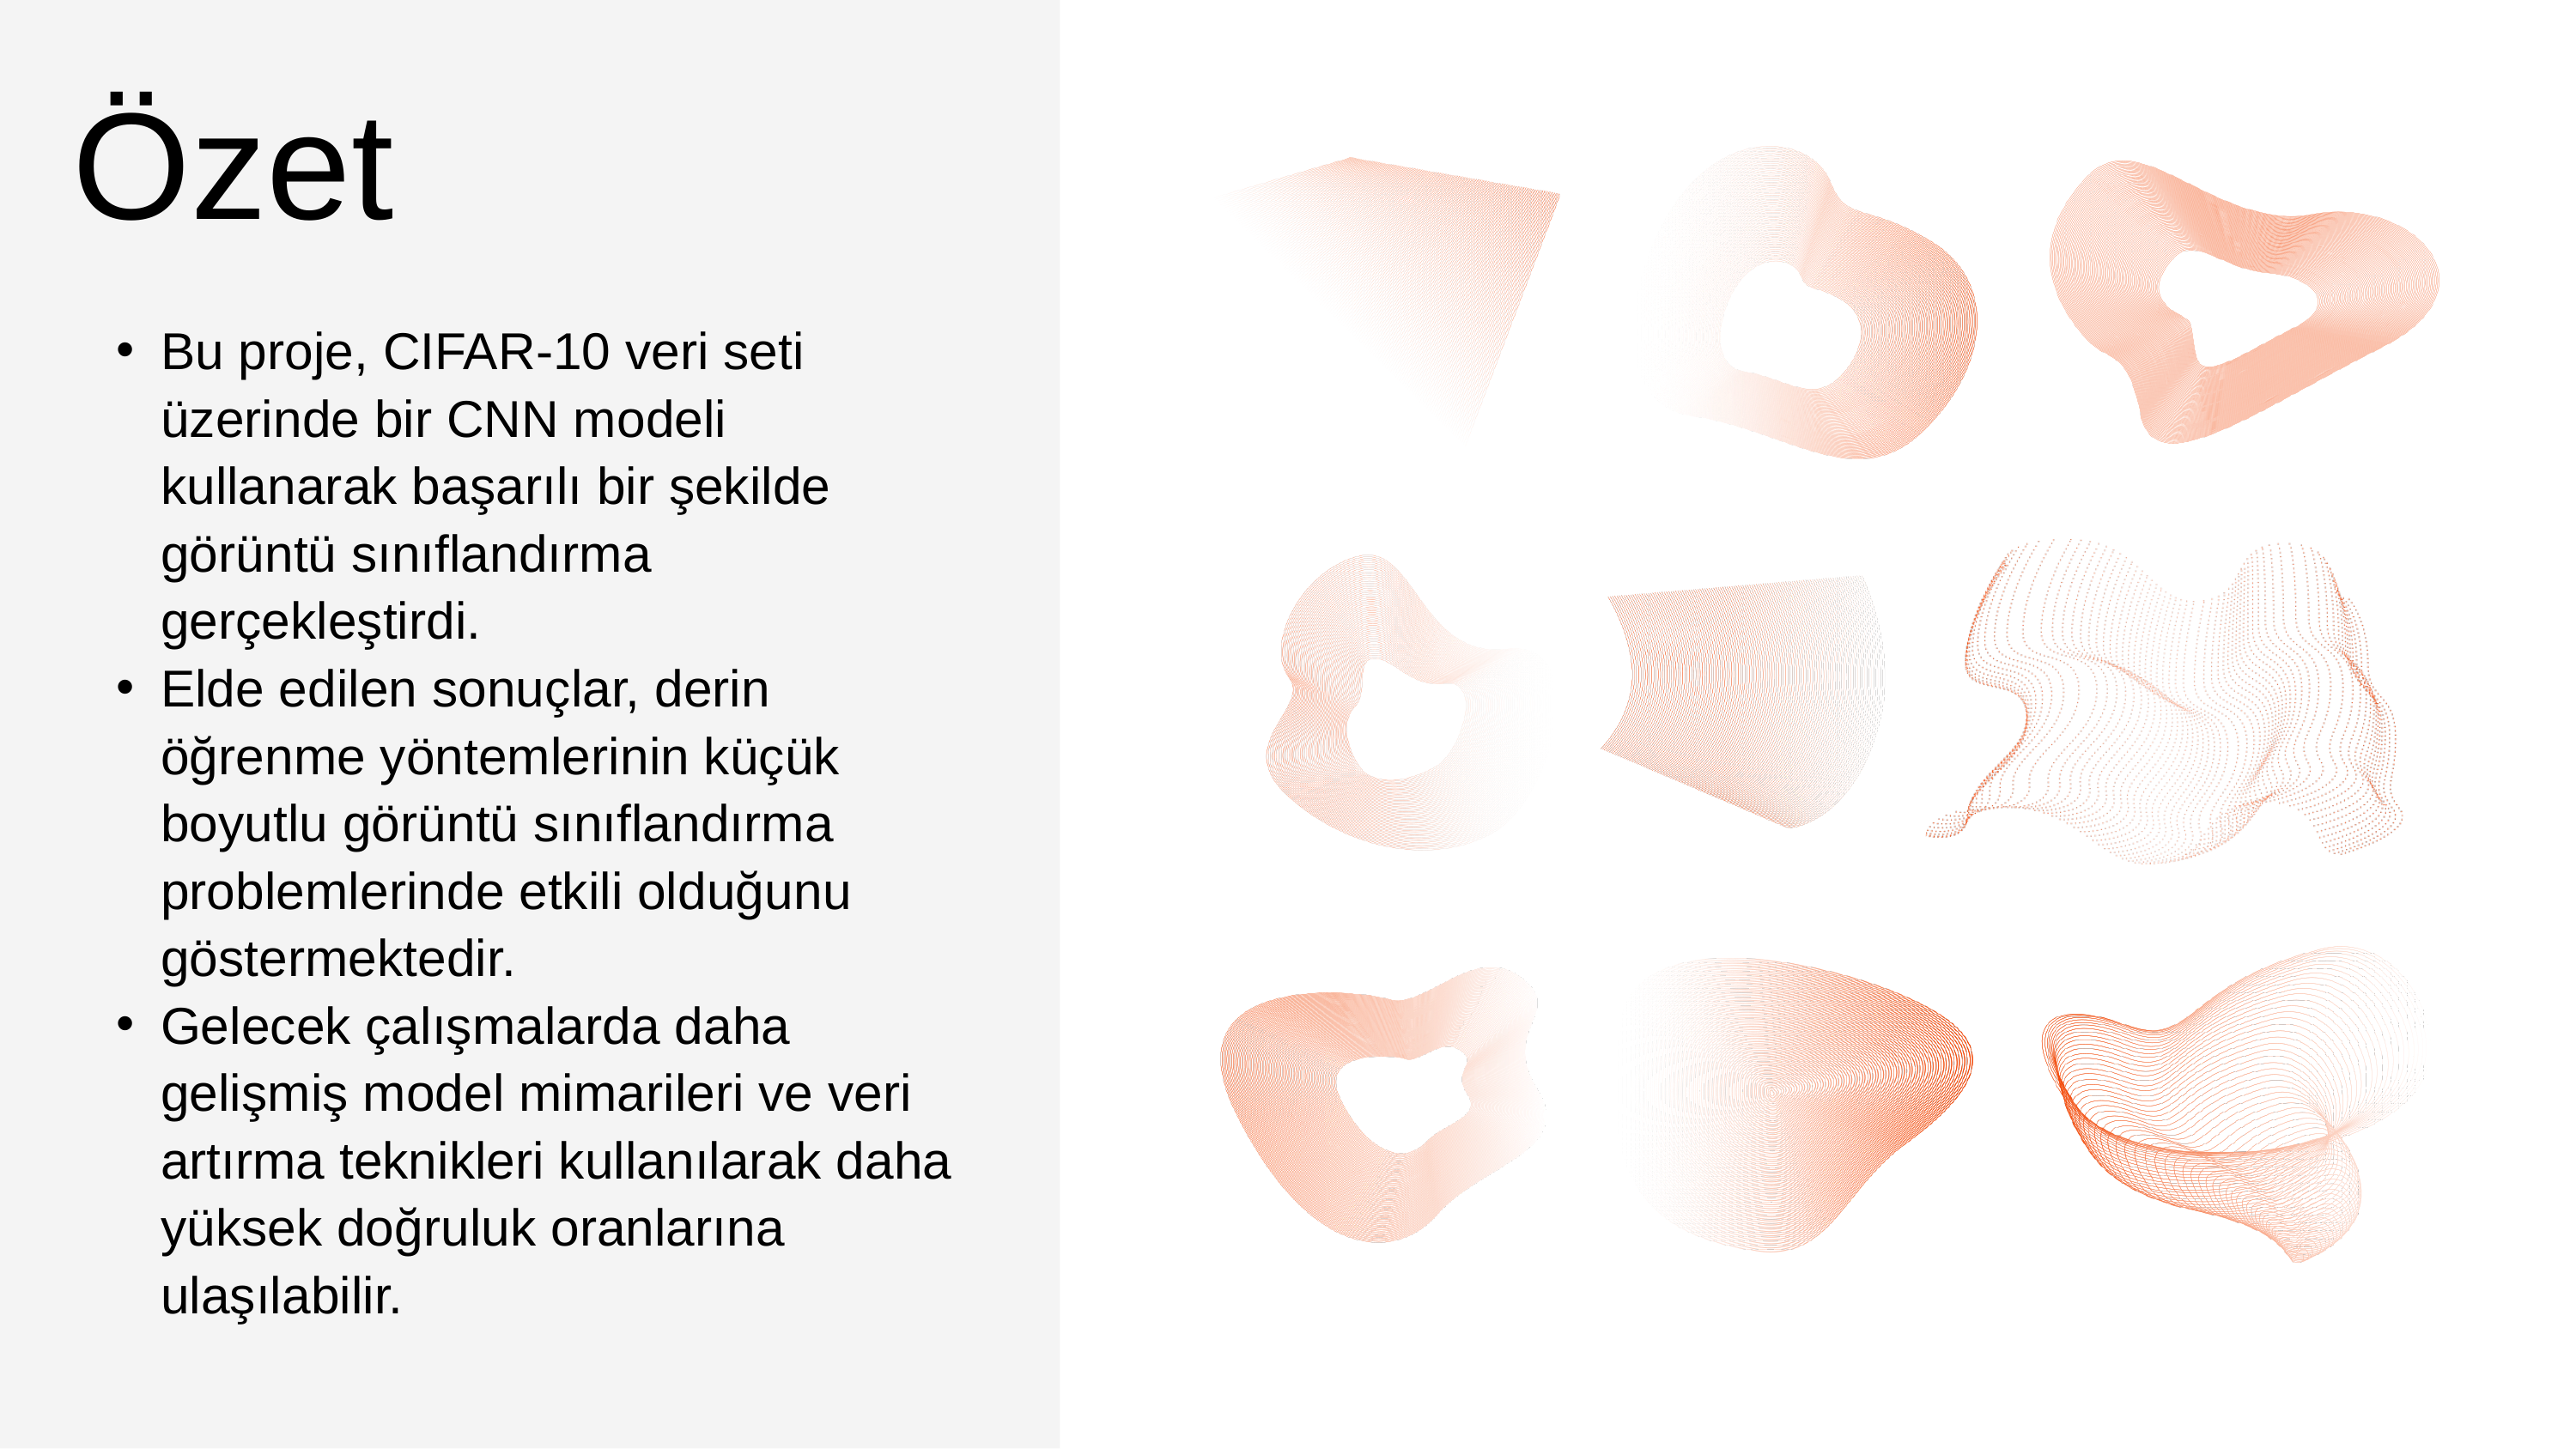

Özet

Bu proje, CIFAR-10 veri seti üzerinde bir CNN modeli kullanarak başarılı bir şekilde görüntü sınıflandırma gerçekleştirdi.
Elde edilen sonuçlar, derin öğrenme yöntemlerinin küçük boyutlu görüntü sınıflandırma problemlerinde etkili olduğunu göstermektedir.
Gelecek çalışmalarda daha gelişmiş model mimarileri ve veri artırma teknikleri kullanılarak daha yüksek doğruluk oranlarına ulaşılabilir.